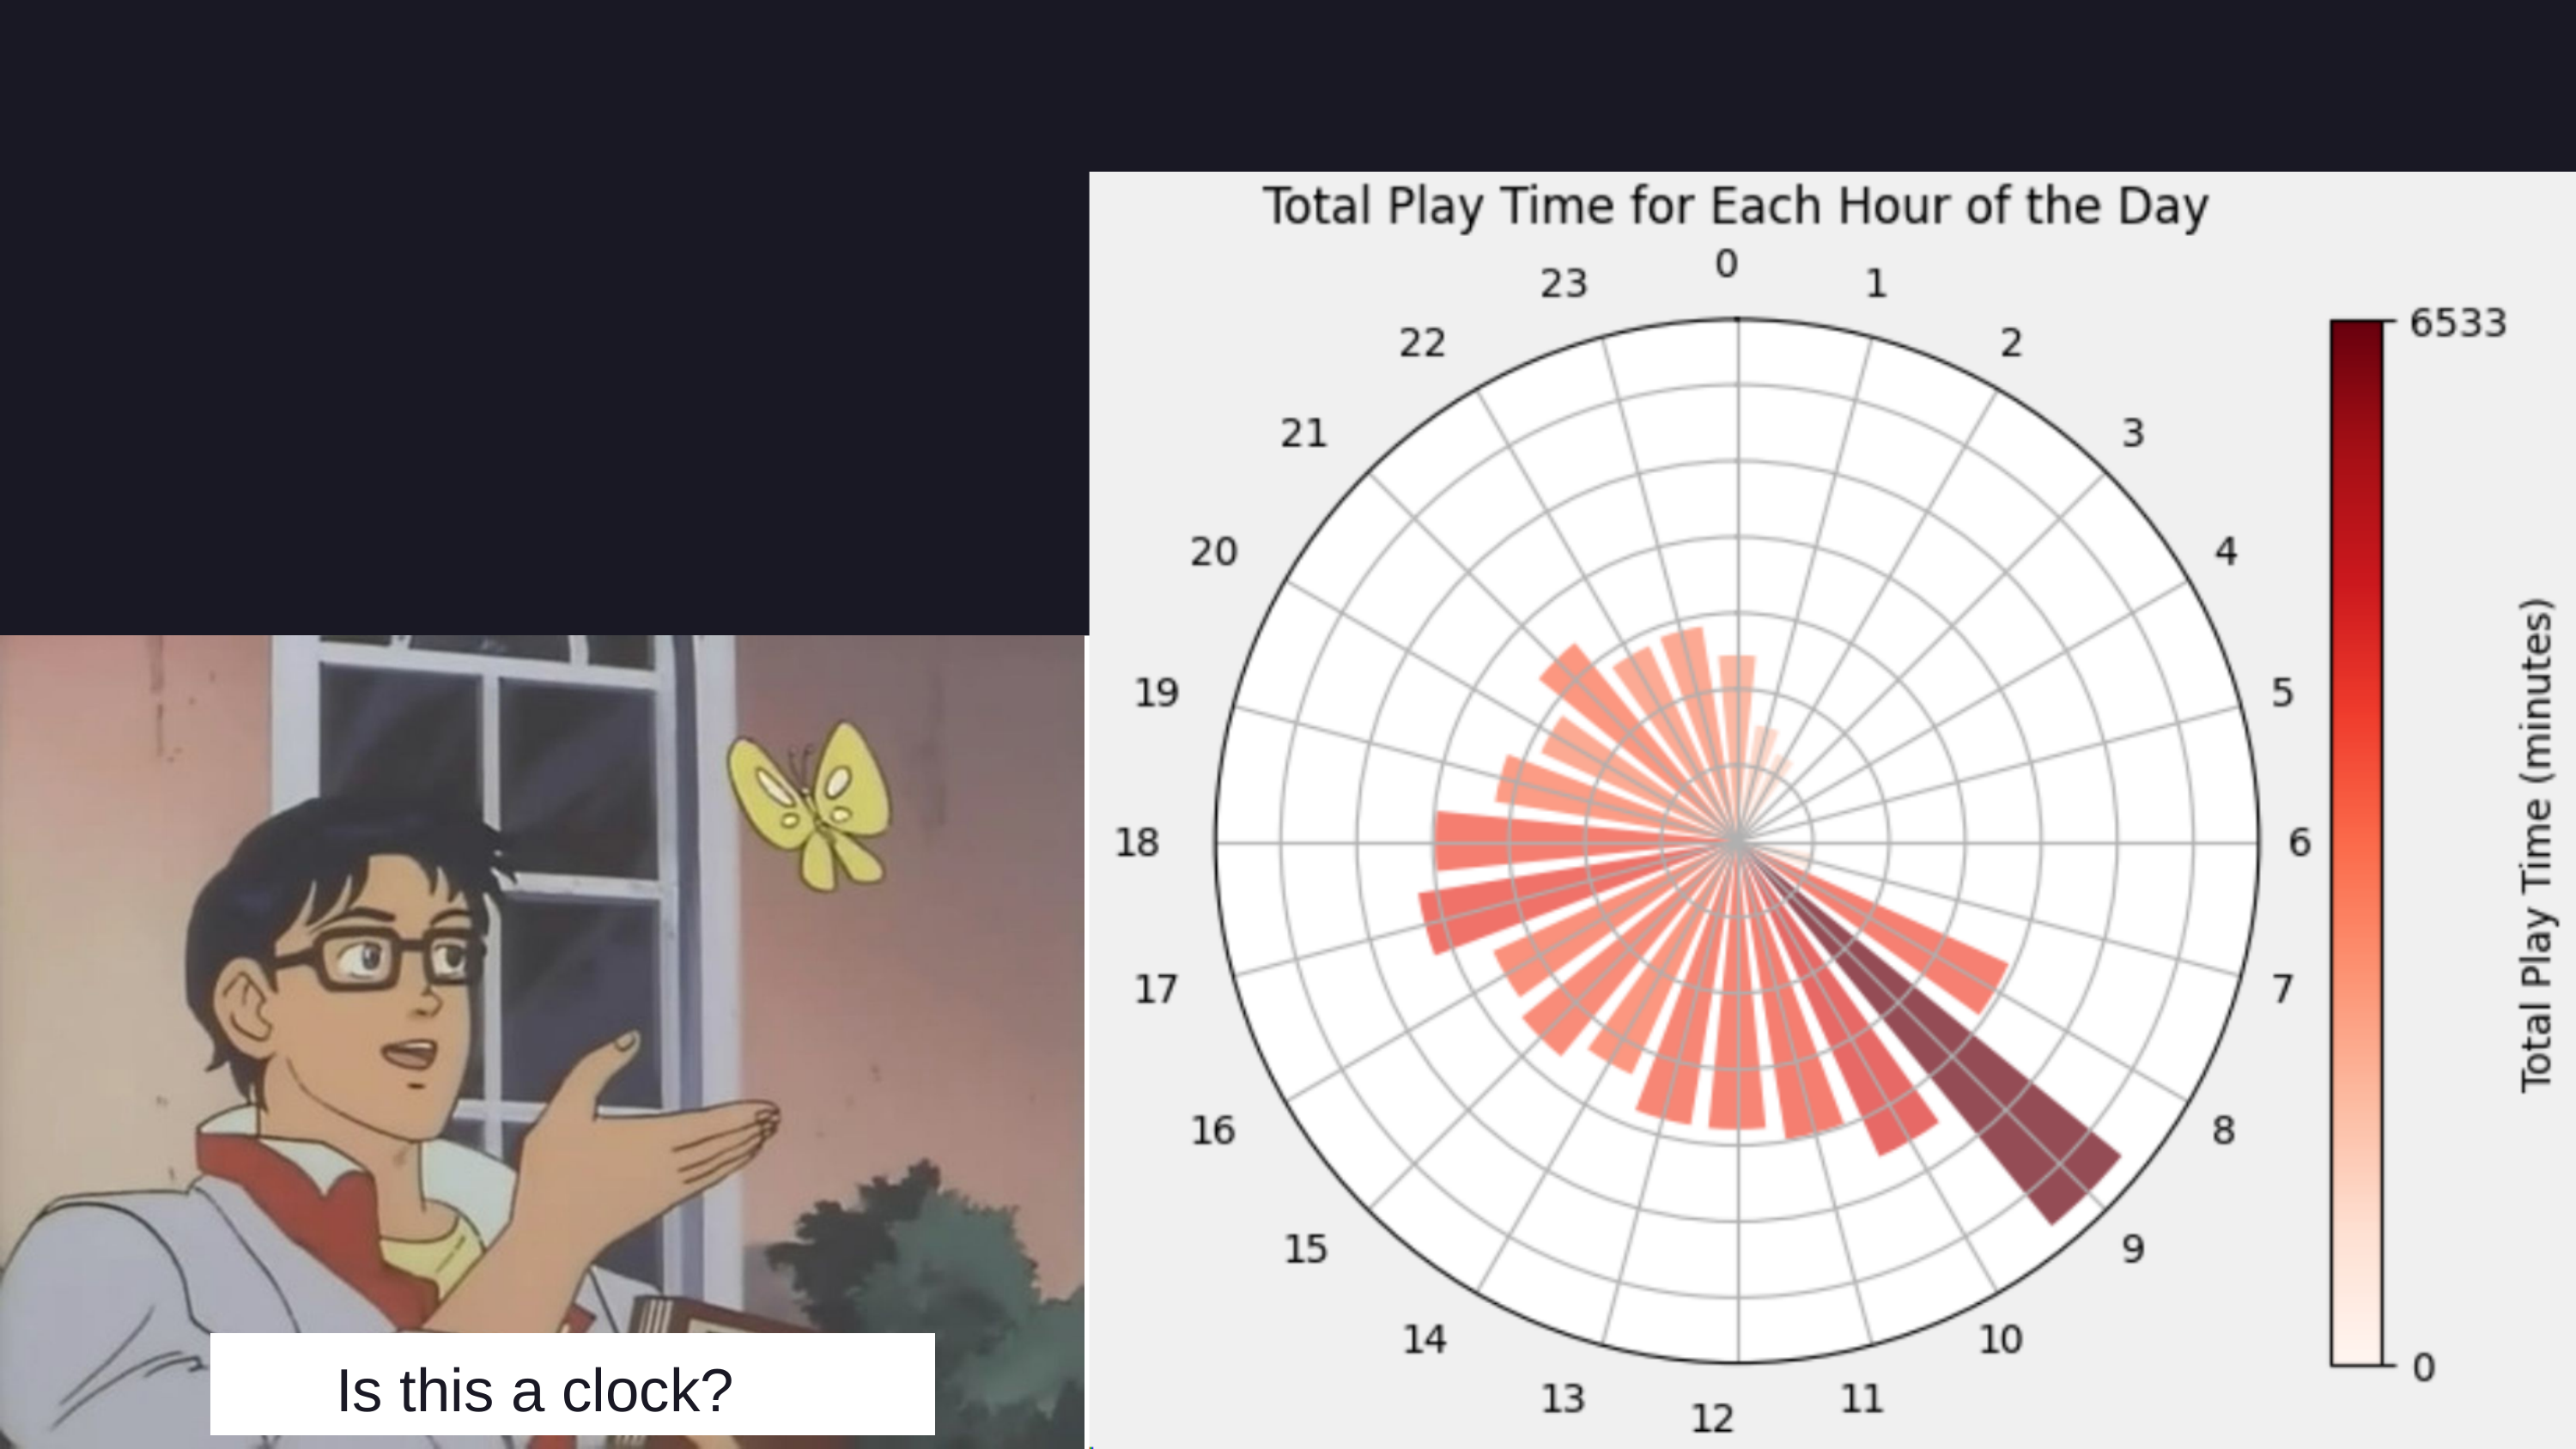

EXPLORATORY DATA ANALYSIS

Is this a clock?